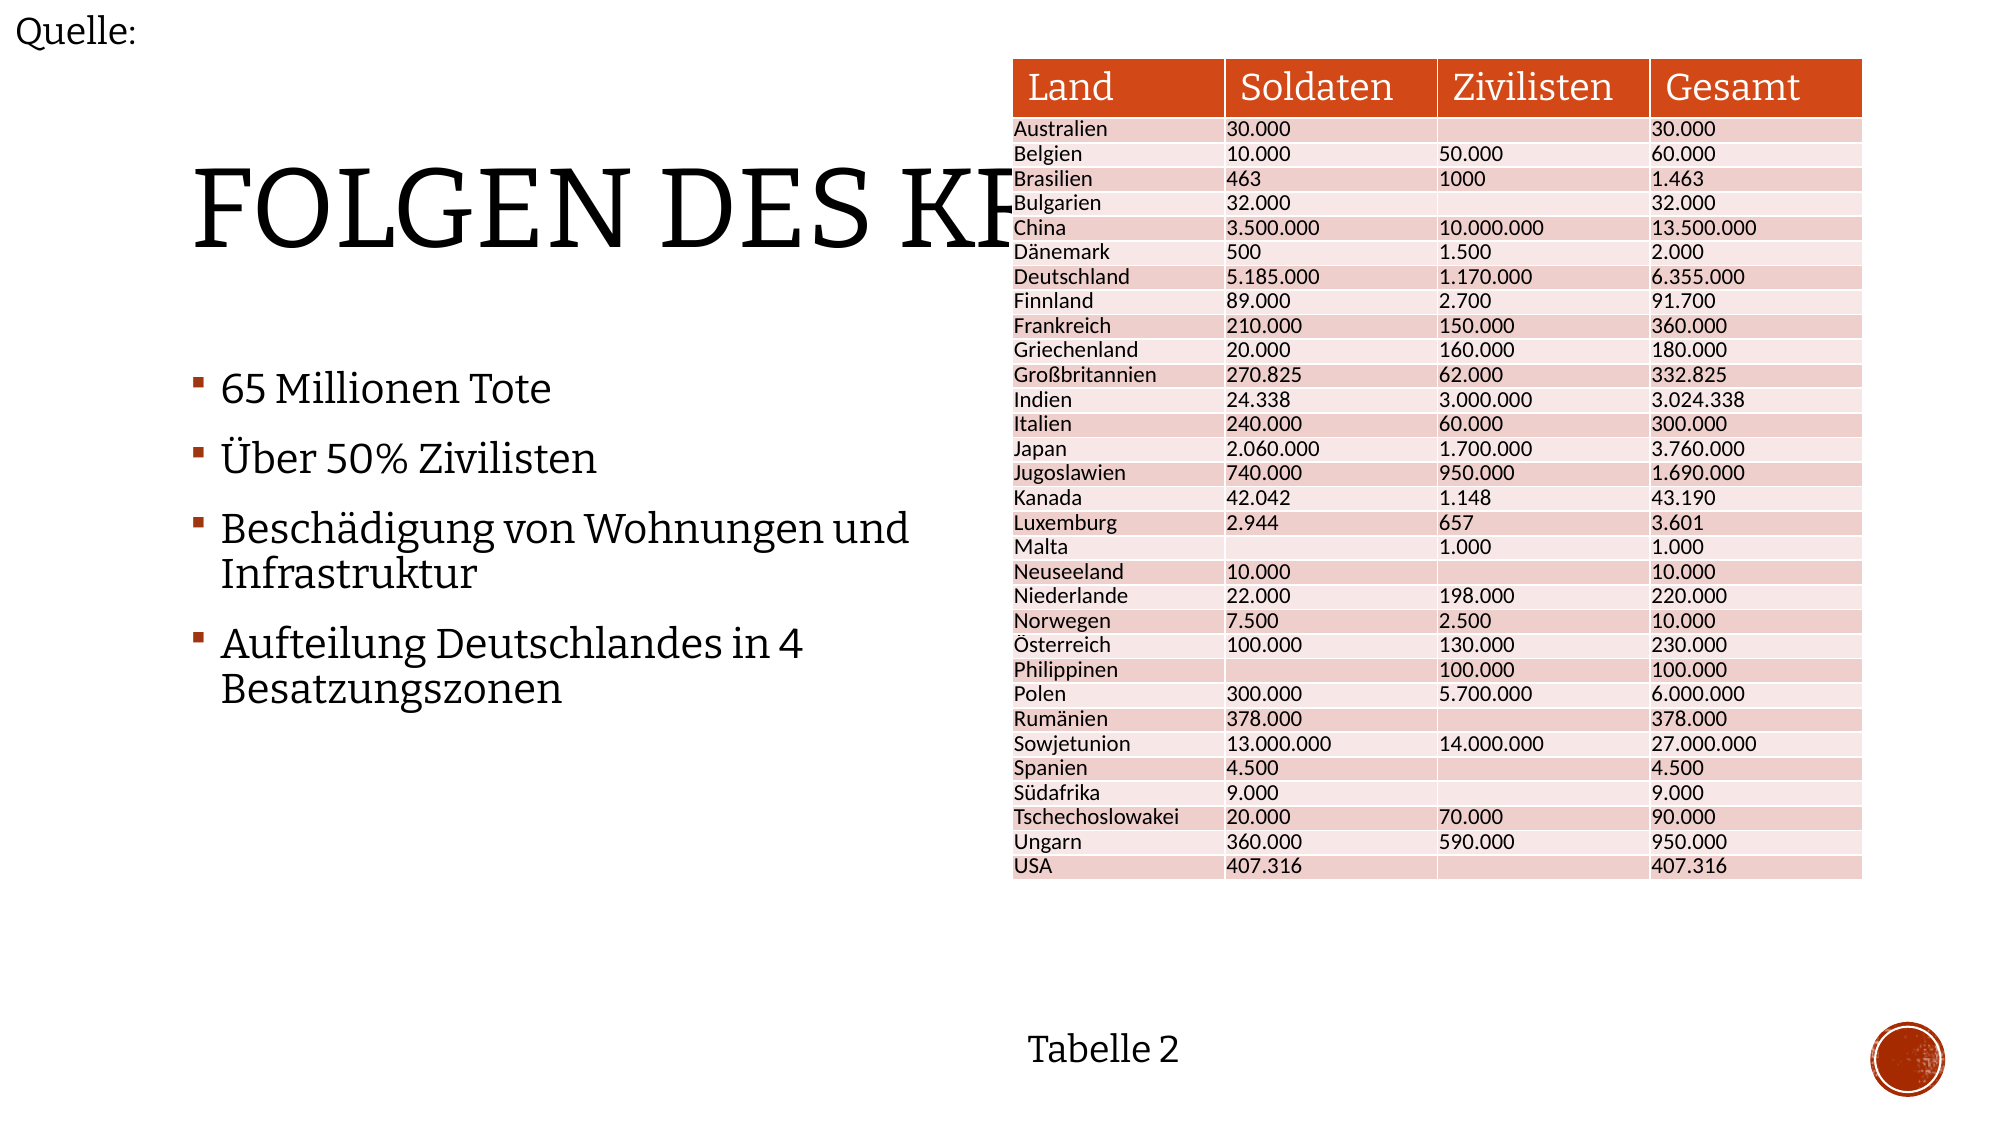

Quelle:
| Land | Soldaten | Zivilisten | Gesamt |
| --- | --- | --- | --- |
| Australien | 30.000 |  | 30.000 |
| Belgien | 10.000 | 50.000 | 60.000 |
| Brasilien | 463 | 1000 | 1.463 |
| Bulgarien | 32.000 |  | 32.000 |
| China | 3.500.000 | 10.000.000 | 13.500.000 |
| Dänemark | 500 | 1.500 | 2.000 |
| Deutschland | 5.185.000 | 1.170.000 | 6.355.000 |
| Finnland | 89.000 | 2.700 | 91.700 |
| Frankreich | 210.000 | 150.000 | 360.000 |
| Griechenland | 20.000 | 160.000 | 180.000 |
| Großbritannien | 270.825 | 62.000 | 332.825 |
| Indien | 24.338 | 3.000.000 | 3.024.338 |
| Italien | 240.000 | 60.000 | 300.000 |
| Japan | 2.060.000 | 1.700.000 | 3.760.000 |
| Jugoslawien | 740.000 | 950.000 | 1.690.000 |
| Kanada | 42.042 | 1.148 | 43.190 |
| Luxemburg | 2.944 | 657 | 3.601 |
| Malta |  | 1.000 | 1.000 |
| Neuseeland | 10.000 |  | 10.000 |
| Niederlande | 22.000 | 198.000 | 220.000 |
| Norwegen | 7.500 | 2.500 | 10.000 |
| Österreich | 100.000 | 130.000 | 230.000 |
| Philippinen |  | 100.000 | 100.000 |
| Polen | 300.000 | 5.700.000 | 6.000.000 |
| Rumänien | 378.000 |  | 378.000 |
| Sowjetunion | 13.000.000 | 14.000.000 | 27.000.000 |
| Spanien | 4.500 |  | 4.500 |
| Südafrika | 9.000 |  | 9.000 |
| Tschechoslowakei | 20.000 | 70.000 | 90.000 |
| Ungarn | 360.000 | 590.000 | 950.000 |
| USA | 407.316 |  | 407.316 |
# Folgen des Krieges
65 Millionen Tote
Über 50% Zivilisten
Beschädigung von Wohnungen und Infrastruktur
Aufteilung Deutschlandes in 4 Besatzungszonen
Tabelle 2